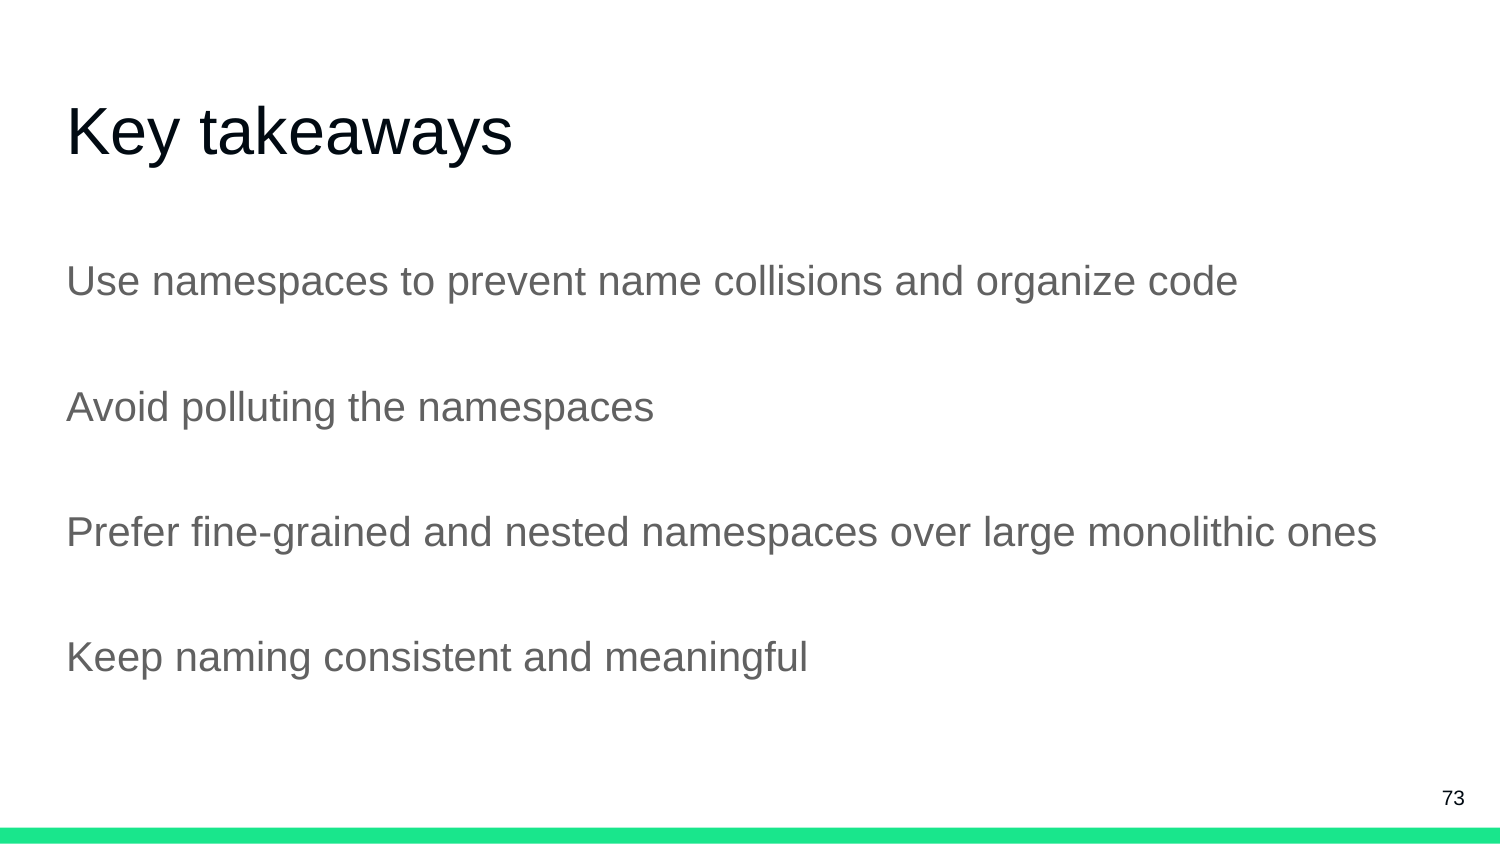

# Key takeaways
Use namespaces to prevent name collisions and organize code
Avoid polluting the namespaces
Prefer fine-grained and nested namespaces over large monolithic ones
Keep naming consistent and meaningful

73